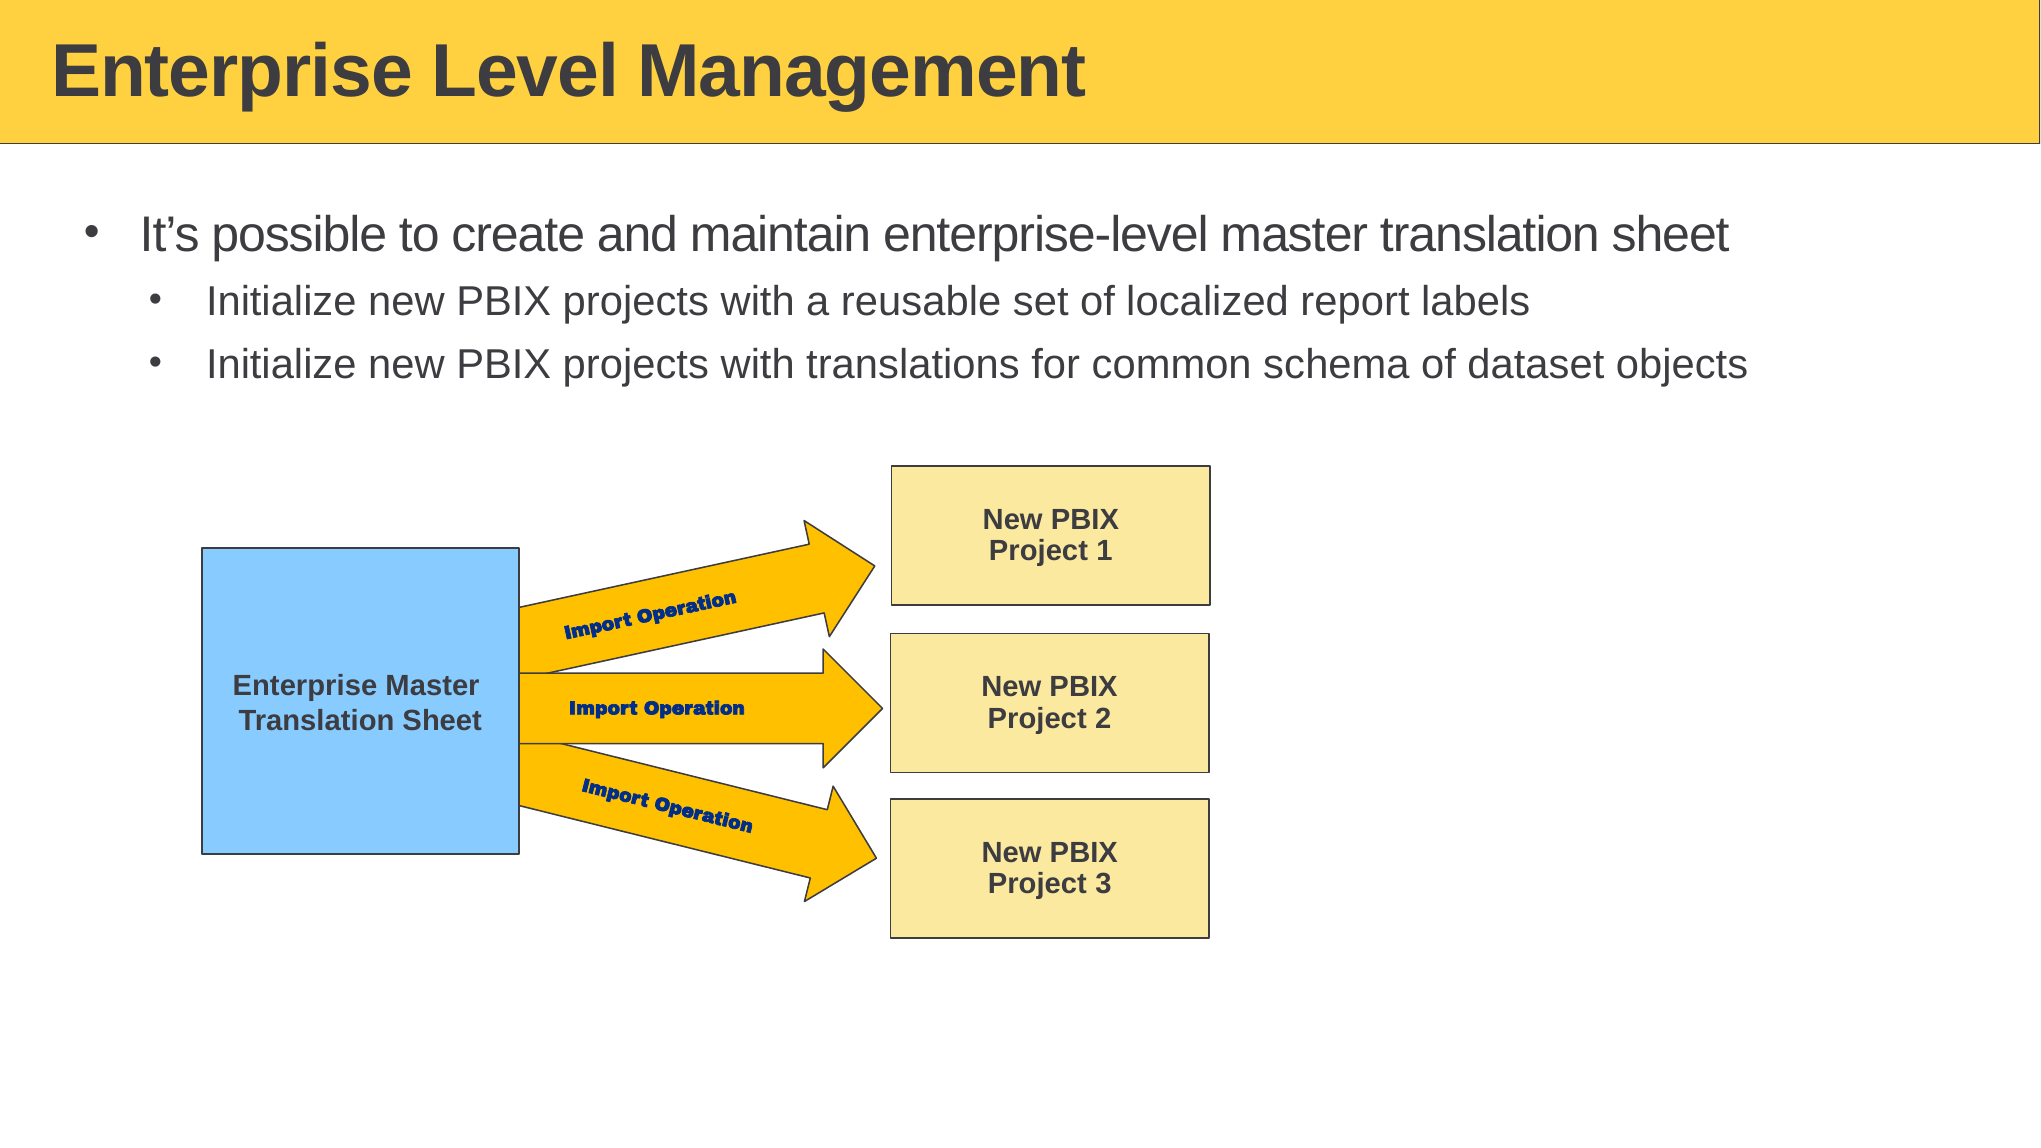

# Enterprise Level Management
It’s possible to create and maintain enterprise-level master translation sheet
Initialize new PBIX projects with a reusable set of localized report labels
Initialize new PBIX projects with translations for common schema of dataset objects
New PBIX
Project 1
Import Operation
Enterprise Master
Translation Sheet
New PBIX
Project 2
Import Operation
Import Operation
New PBIX
Project 3